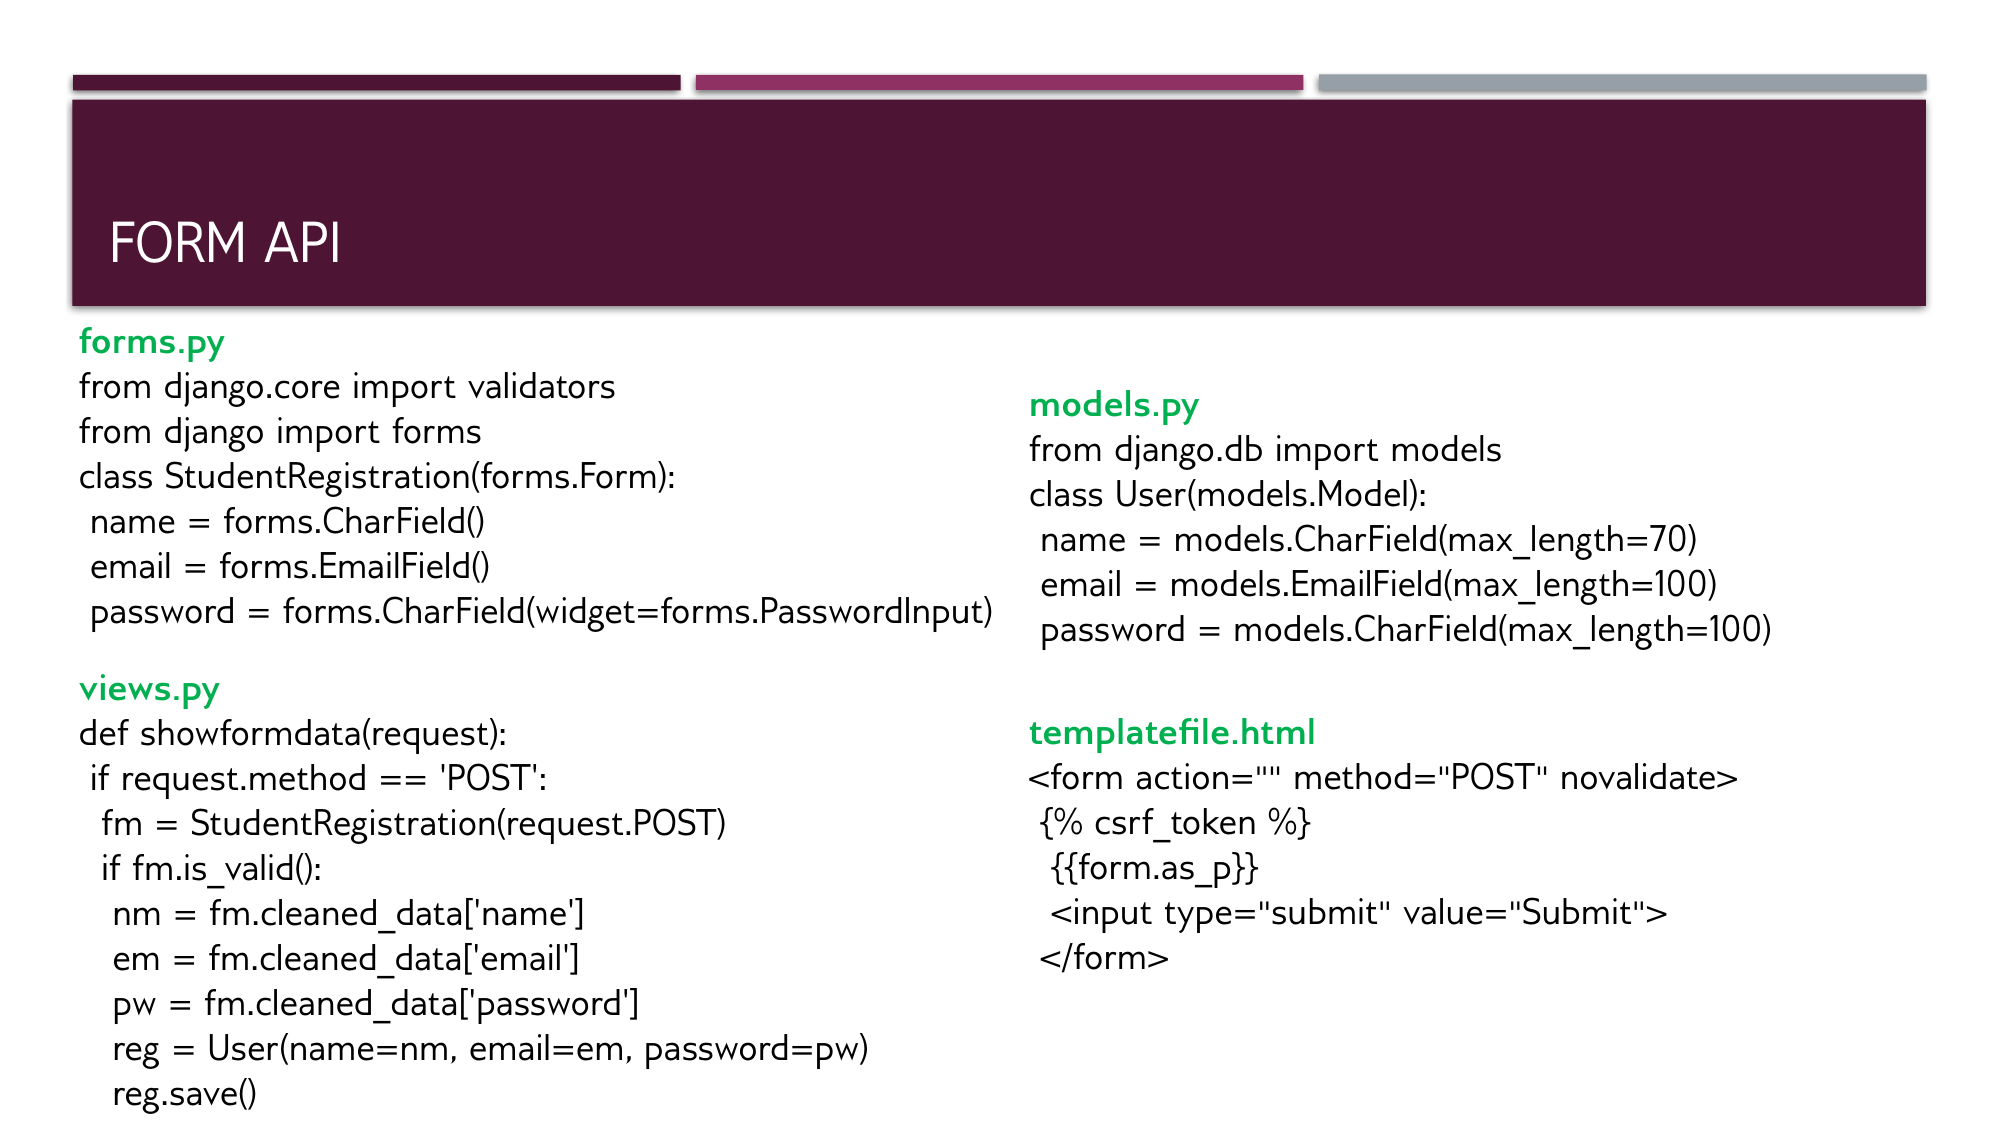

# Form api
forms.py
from django.core import validators
from django import forms
class StudentRegistration(forms.Form):
 name = forms.CharField()
 email = forms.EmailField()
 password = forms.CharField(widget=forms.PasswordInput)
models.py
from django.db import models
class User(models.Model):
 name = models.CharField(max_length=70)
 email = models.EmailField(max_length=100)
 password = models.CharField(max_length=100)
views.py
def showformdata(request):
 if request.method == 'POST':
  fm = StudentRegistration(request.POST)
  if fm.is_valid():
   nm = fm.cleaned_data['name']
   em = fm.cleaned_data['email']
   pw = fm.cleaned_data['password']
   reg = User(name=nm, email=em, password=pw)
   reg.save()
templatefile.html
<form action="" method="POST" novalidate>
 {% csrf_token %}
  {{form.as_p}}
  <input type="submit" value="Submit">
 </form>